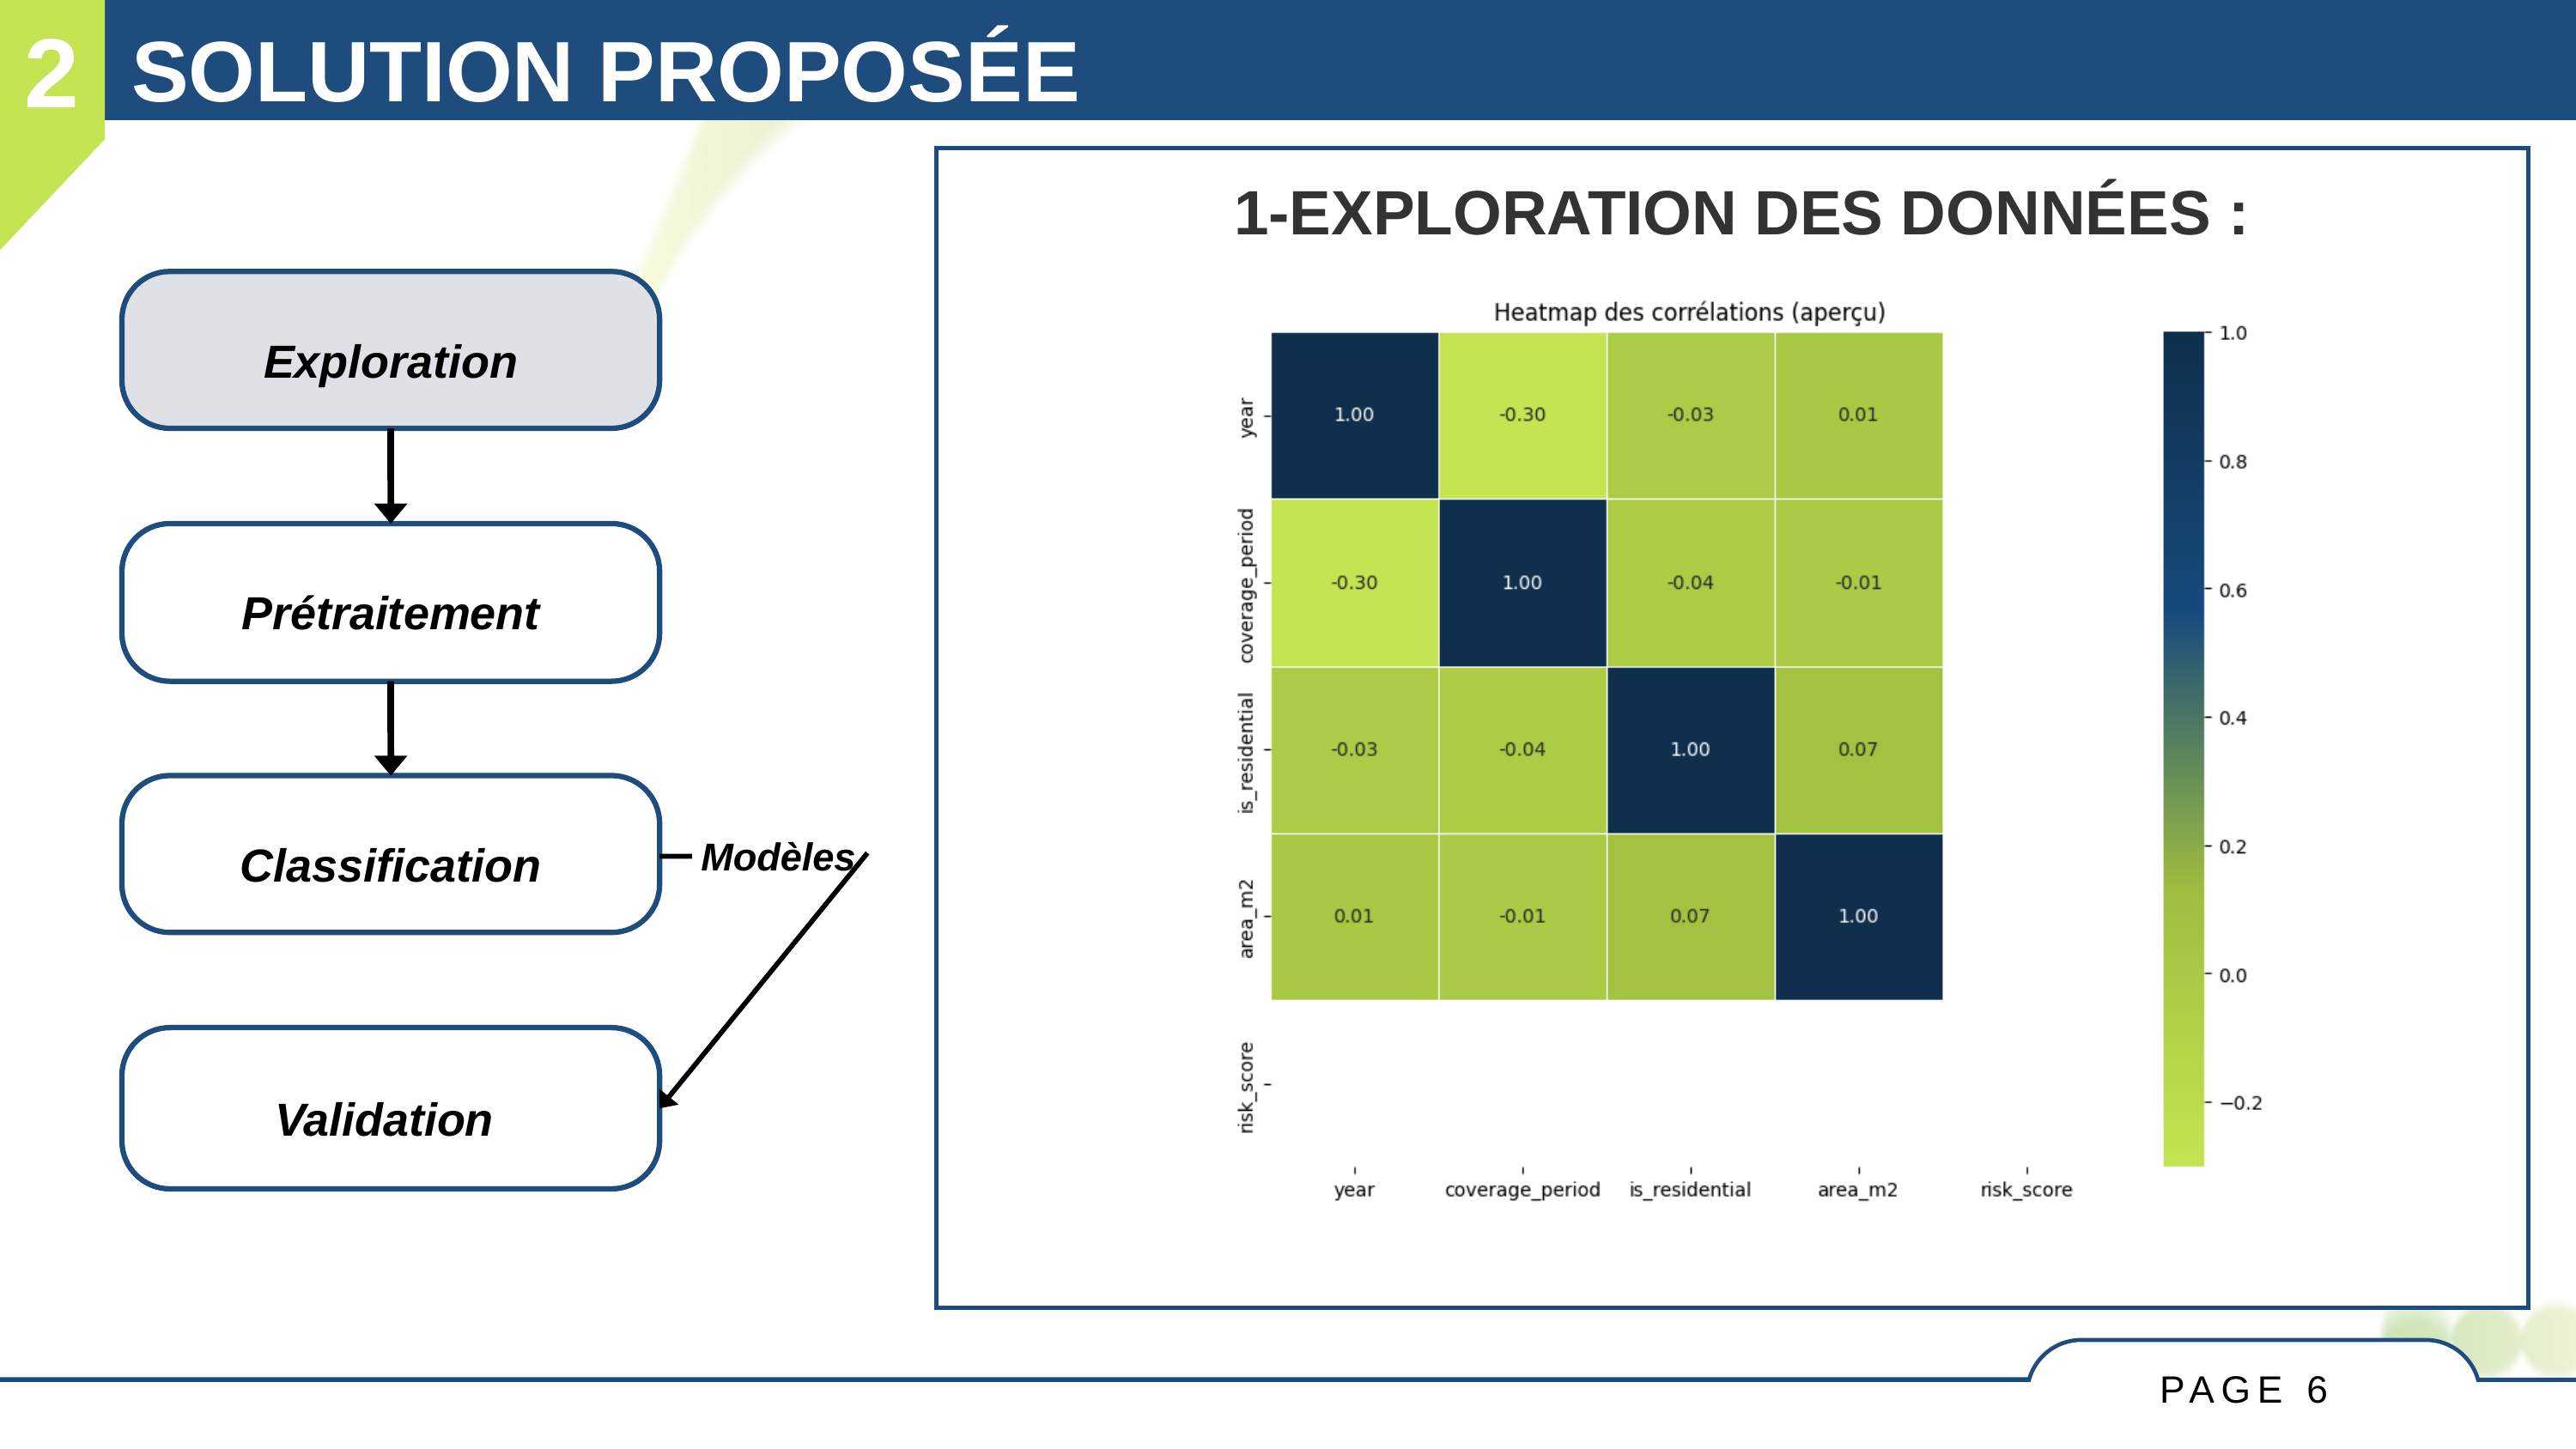

2

SOLUTION PROPOSÉE

1-EXPLORATION DES DONNÉES :

Exploration

Prétraitement

  Modèles
Classification

Validation

PAGE 6